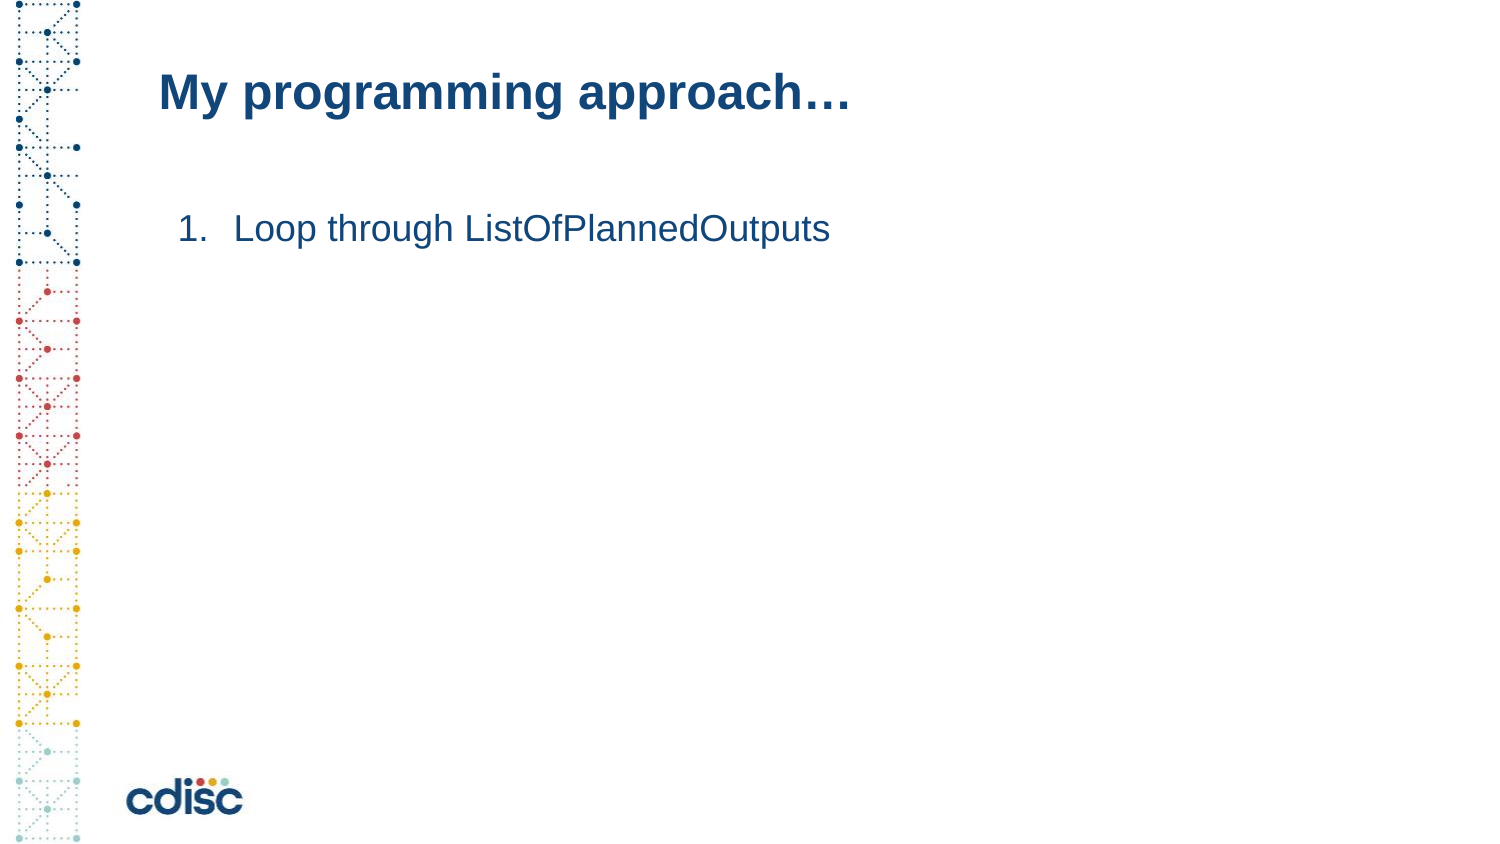

# My programming approach…
Loop through ListOfPlannedOutputs